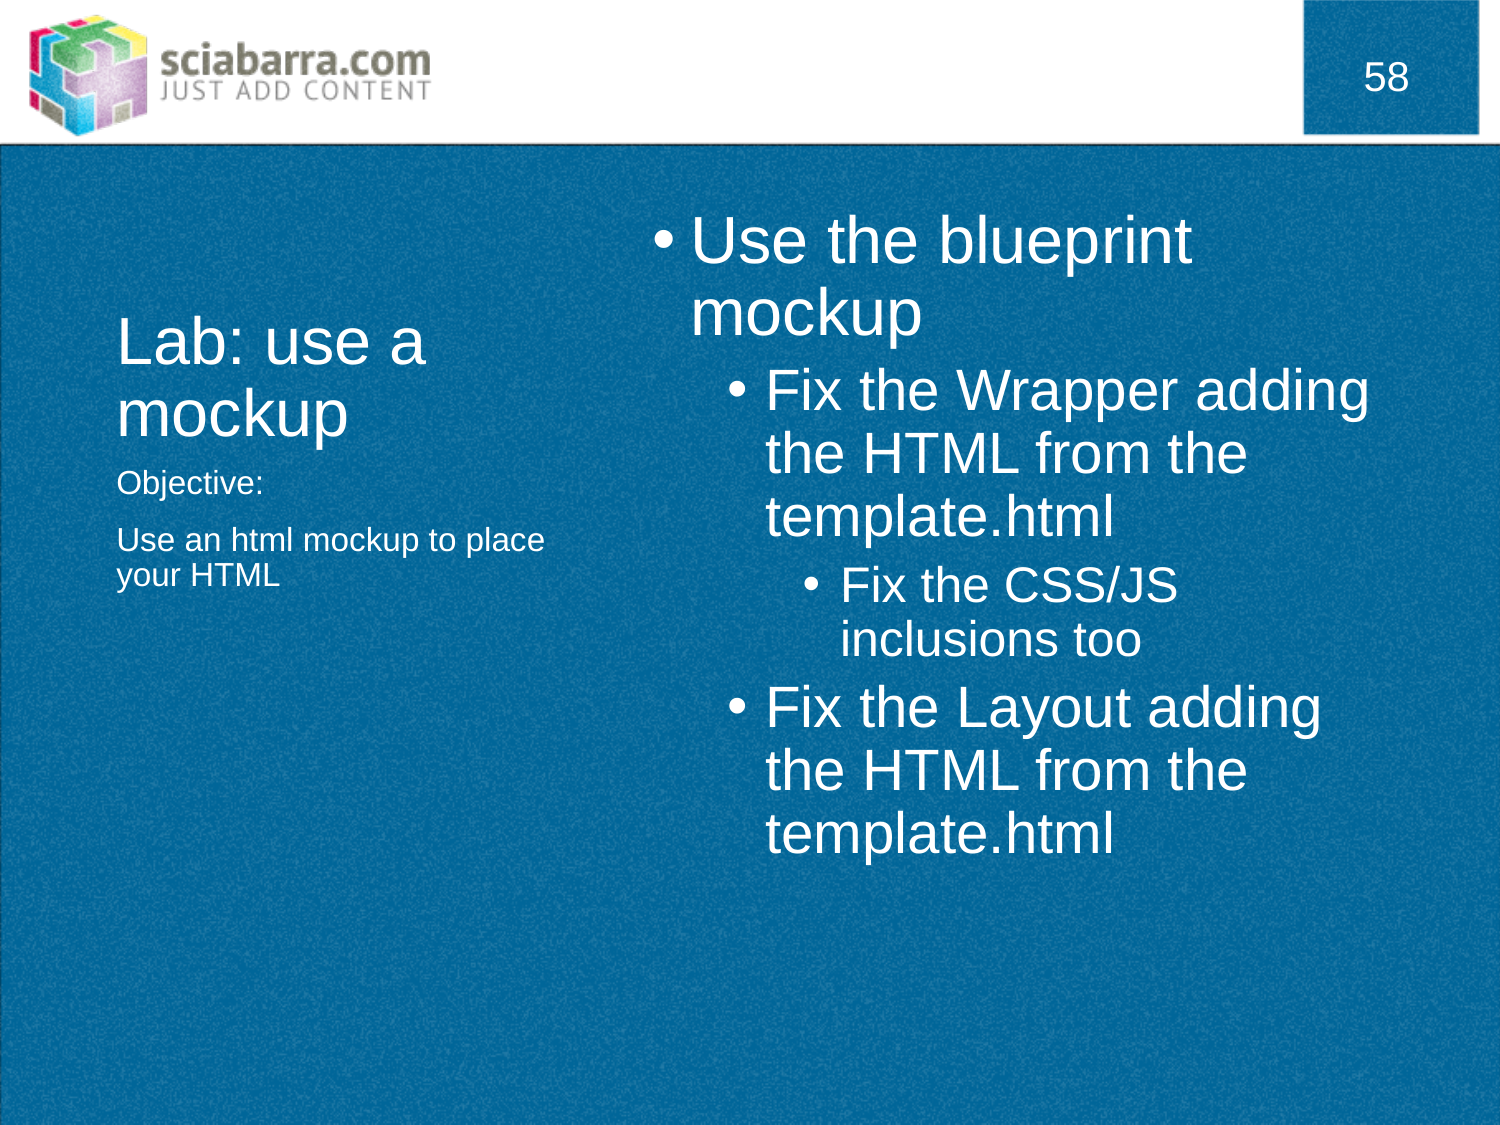

58
# Lab: use a mockup
Use the blueprint mockup
Fix the Wrapper adding the HTML from the template.html
Fix the CSS/JS inclusions too
Fix the Layout adding the HTML from the template.html

Objective:
Use an html mockup to place your HTML